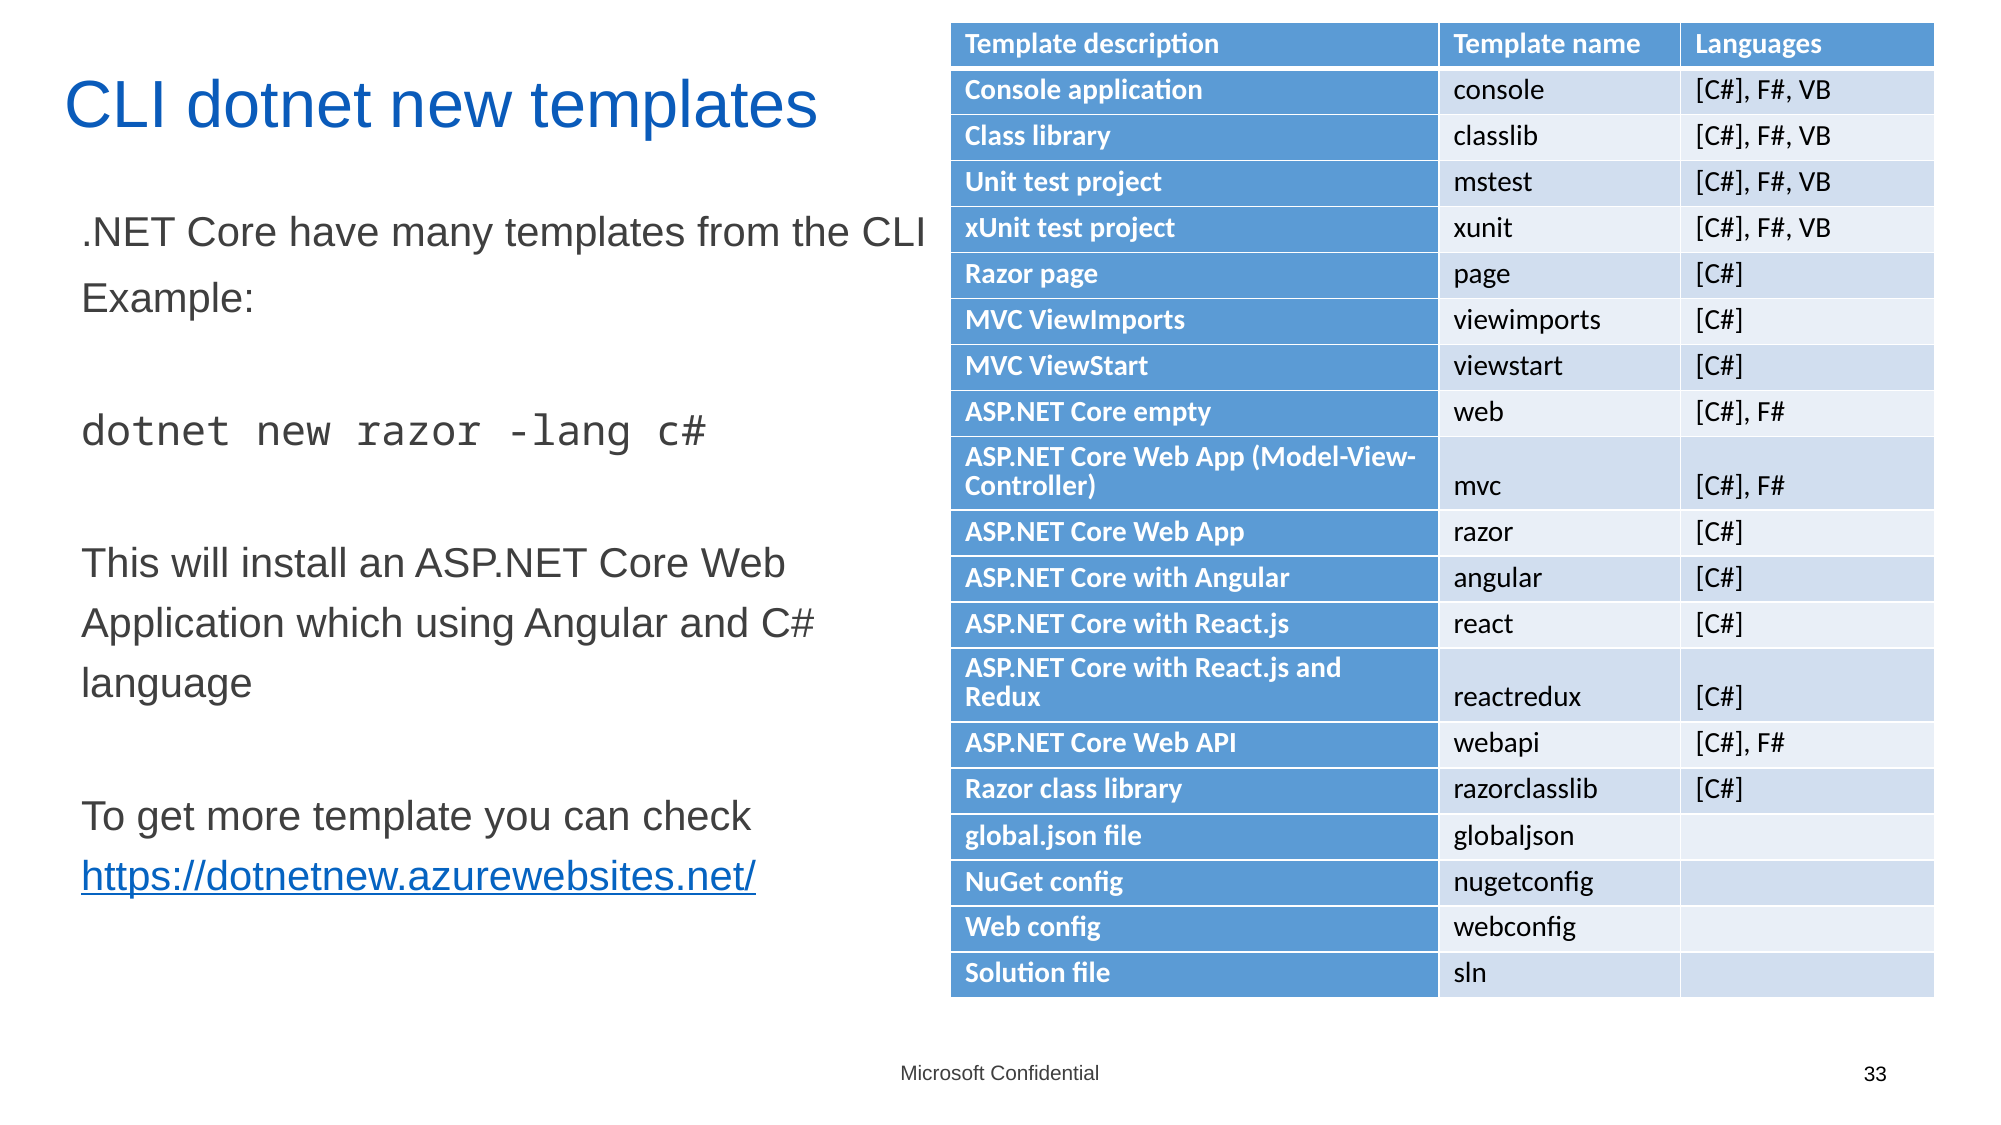

| Template description | Template name | Languages |
| --- | --- | --- |
| Console application | console | [C#], F#, VB |
| Class library | classlib | [C#], F#, VB |
| Unit test project | mstest | [C#], F#, VB |
| xUnit test project | xunit | [C#], F#, VB |
| Razor page | page | [C#] |
| MVC ViewImports | viewimports | [C#] |
| MVC ViewStart | viewstart | [C#] |
| ASP.NET Core empty | web | [C#], F# |
| ASP.NET Core Web App (Model-View-Controller) | mvc | [C#], F# |
| ASP.NET Core Web App | razor | [C#] |
| ASP.NET Core with Angular | angular | [C#] |
| ASP.NET Core with React.js | react | [C#] |
| ASP.NET Core with React.js and Redux | reactredux | [C#] |
| ASP.NET Core Web API | webapi | [C#], F# |
| Razor class library | razorclasslib | [C#] |
| global.json file | globaljson |  |
| NuGet config | nugetconfig |  |
| Web config | webconfig |  |
| Solution file | sln |  |
# CLI dotnet new templates
.NET Core have many templates from the CLI
Example:

dotnet new razor -lang c#

This will install an ASP.NET Core Web Application which using Angular and C# language

To get more template you can check https://dotnetnew.azurewebsites.net/

33